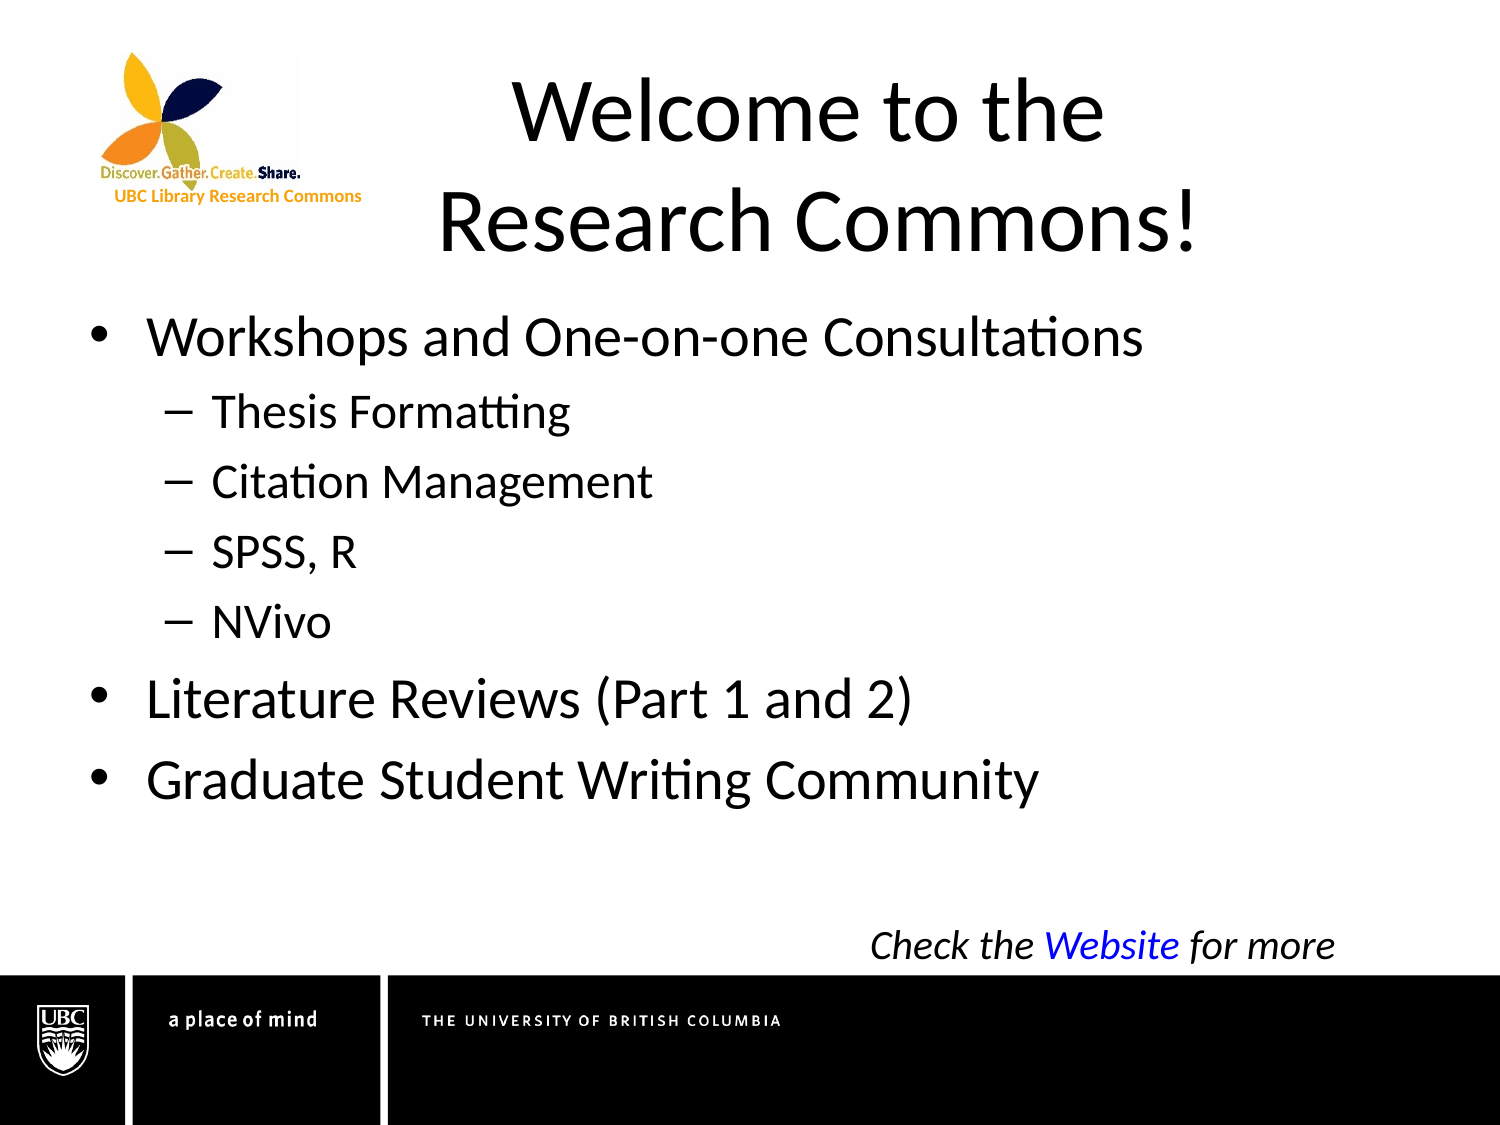

Welcome to the
Research Commons!
Workshops and One-on-one Consultations
Thesis Formatting
Citation Management
SPSS, R
NVivo
Literature Reviews (Part 1 and 2)
Graduate Student Writing Community
Check the Website for more